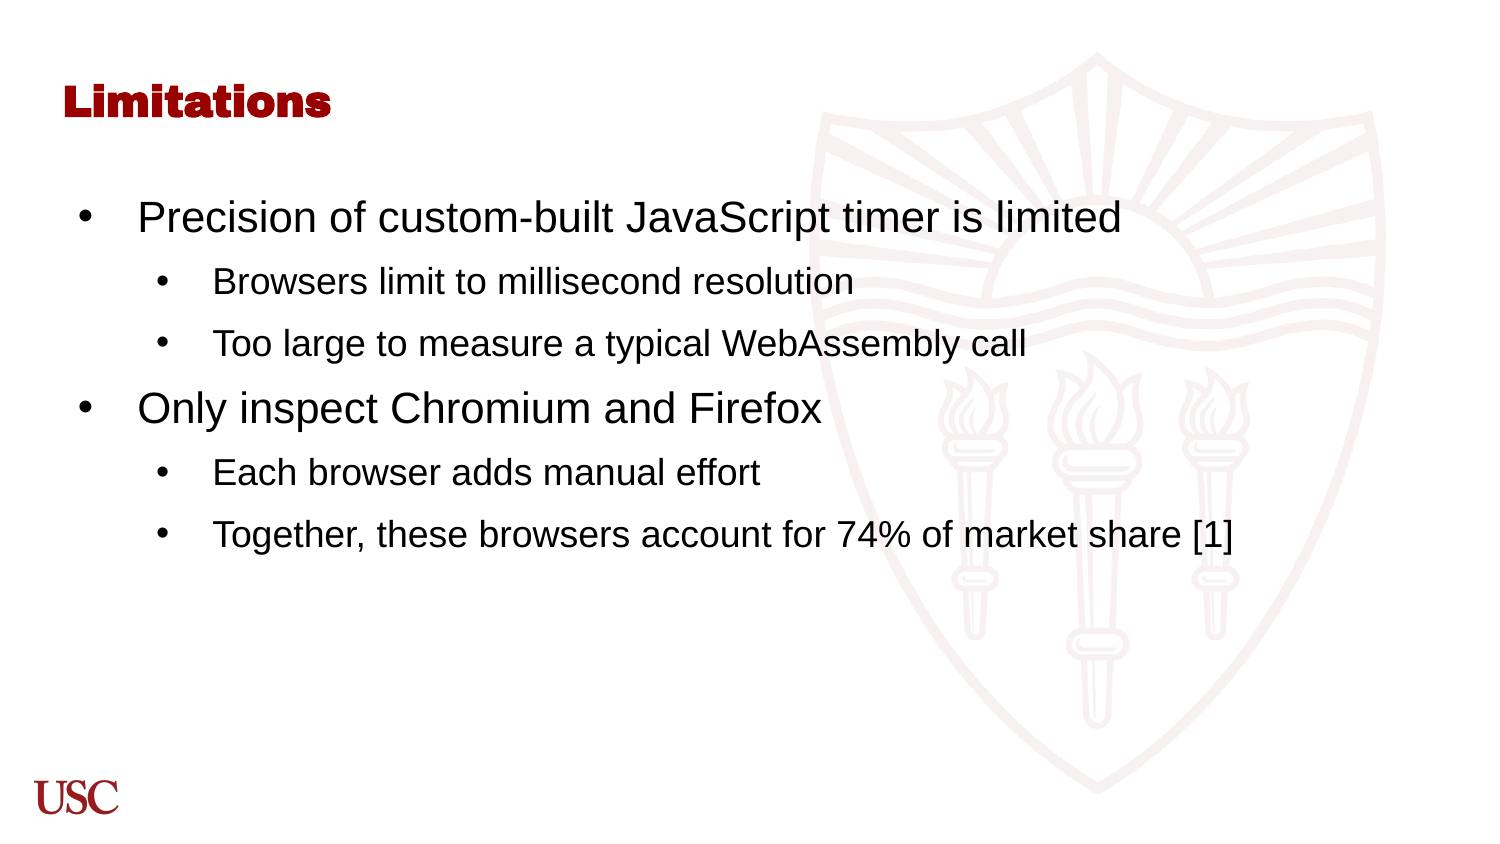

# Limitations

Precision of custom-built JavaScript timer is limited
Browsers limit to millisecond resolution
Too large to measure a typical WebAssembly call
Only inspect Chromium and Firefox
Each browser adds manual effort
Together, these browsers account for 74% of market share [1]